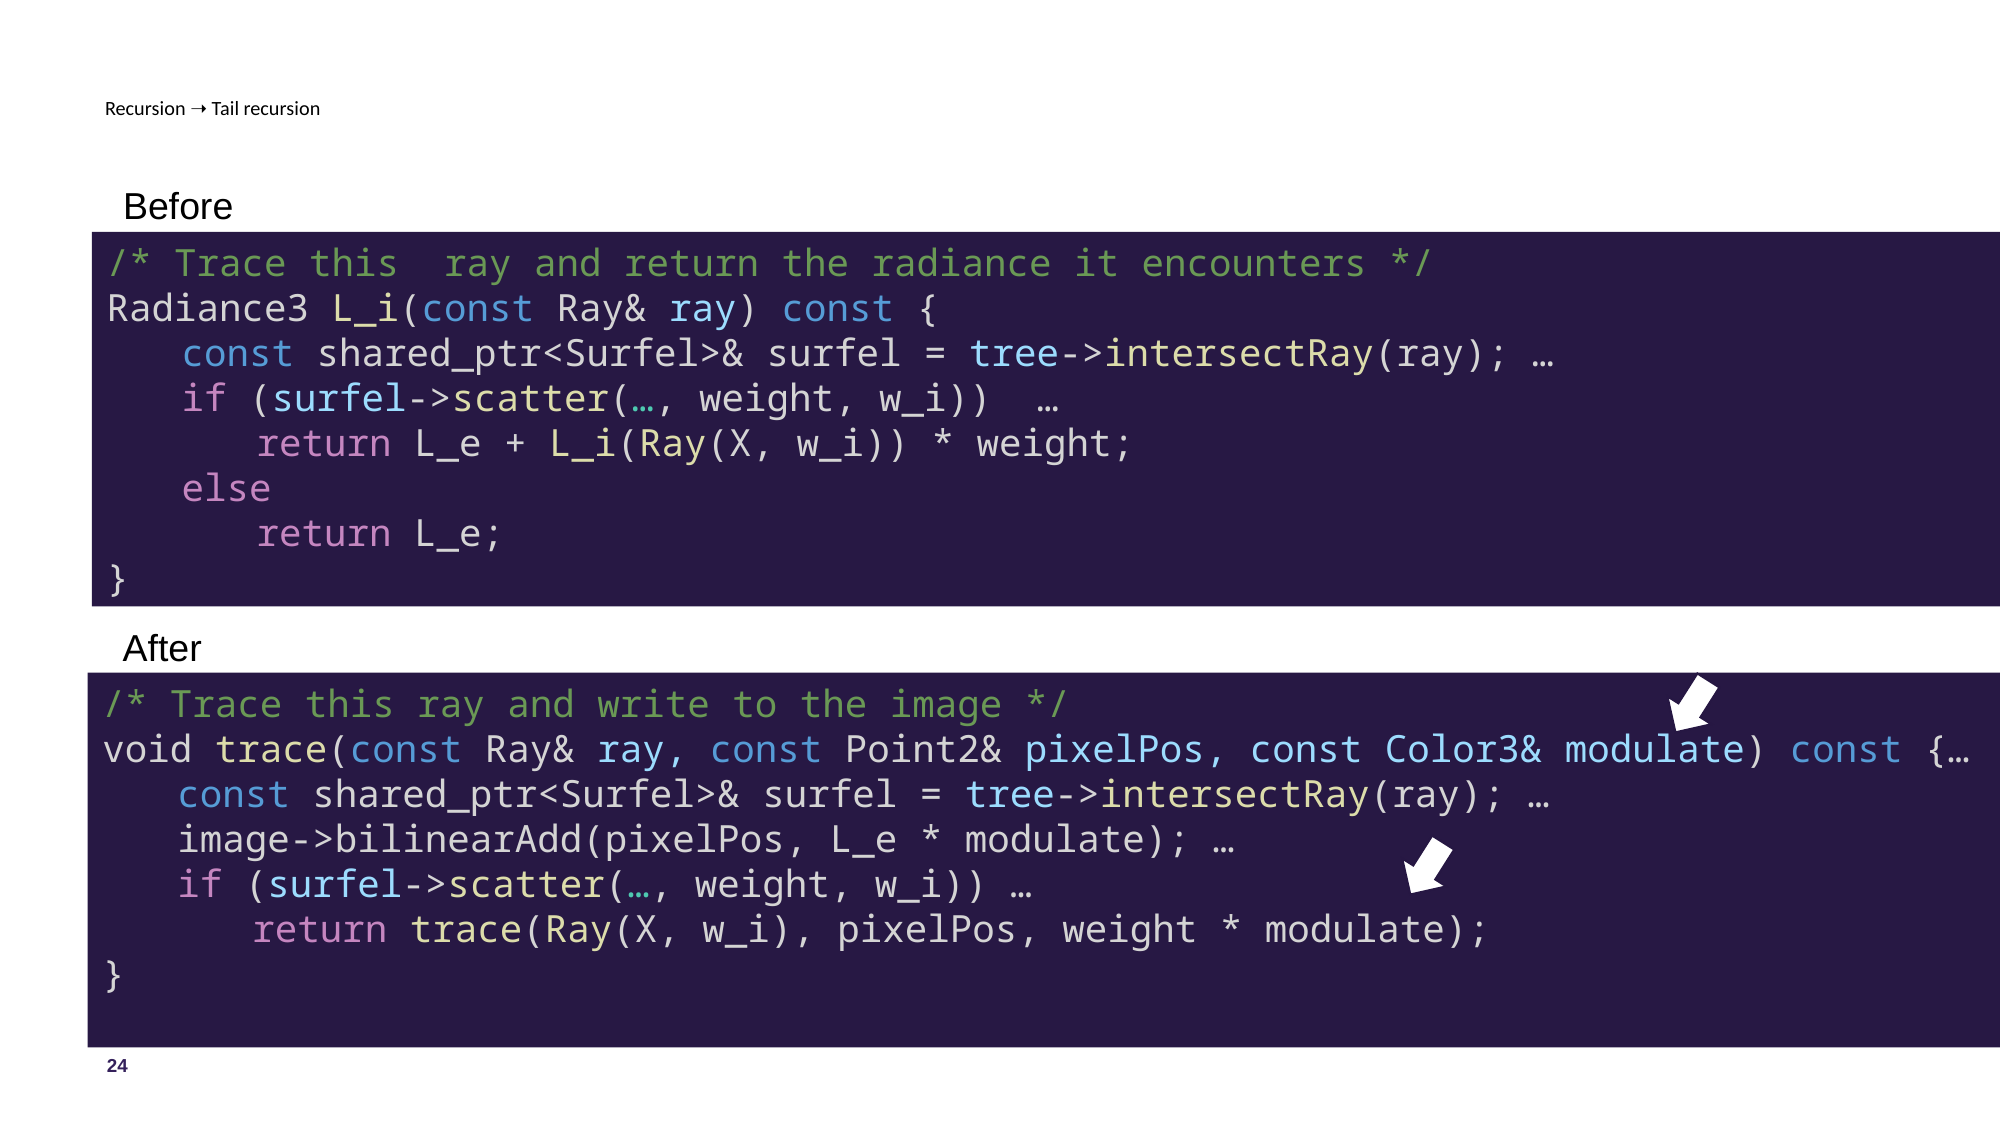

# Recursion ➝ Tail recursion
Before
/* Trace this  ray and return the radiance it encounters */
Radiance3 L_i(const Ray& ray) const {
const shared_ptr<Surfel>& surfel = tree->intersectRay(ray); …
if (surfel->scatter(…, weight, w_i))  …
	return L_e + L_i(Ray(X, w_i)) * weight;
else
return L_e;
}
After
/* Trace this ray and write to the image */
void trace(const Ray& ray, const Point2& pixelPos, const Color3& modulate) const {…
const shared_ptr<Surfel>& surfel = tree->intersectRay(ray); …
image->bilinearAdd(pixelPos, L_e * modulate); …
if (surfel->scatter(…, weight, w_i)) …
	return trace(Ray(X, w_i), pixelPos, weight * modulate);
}

24